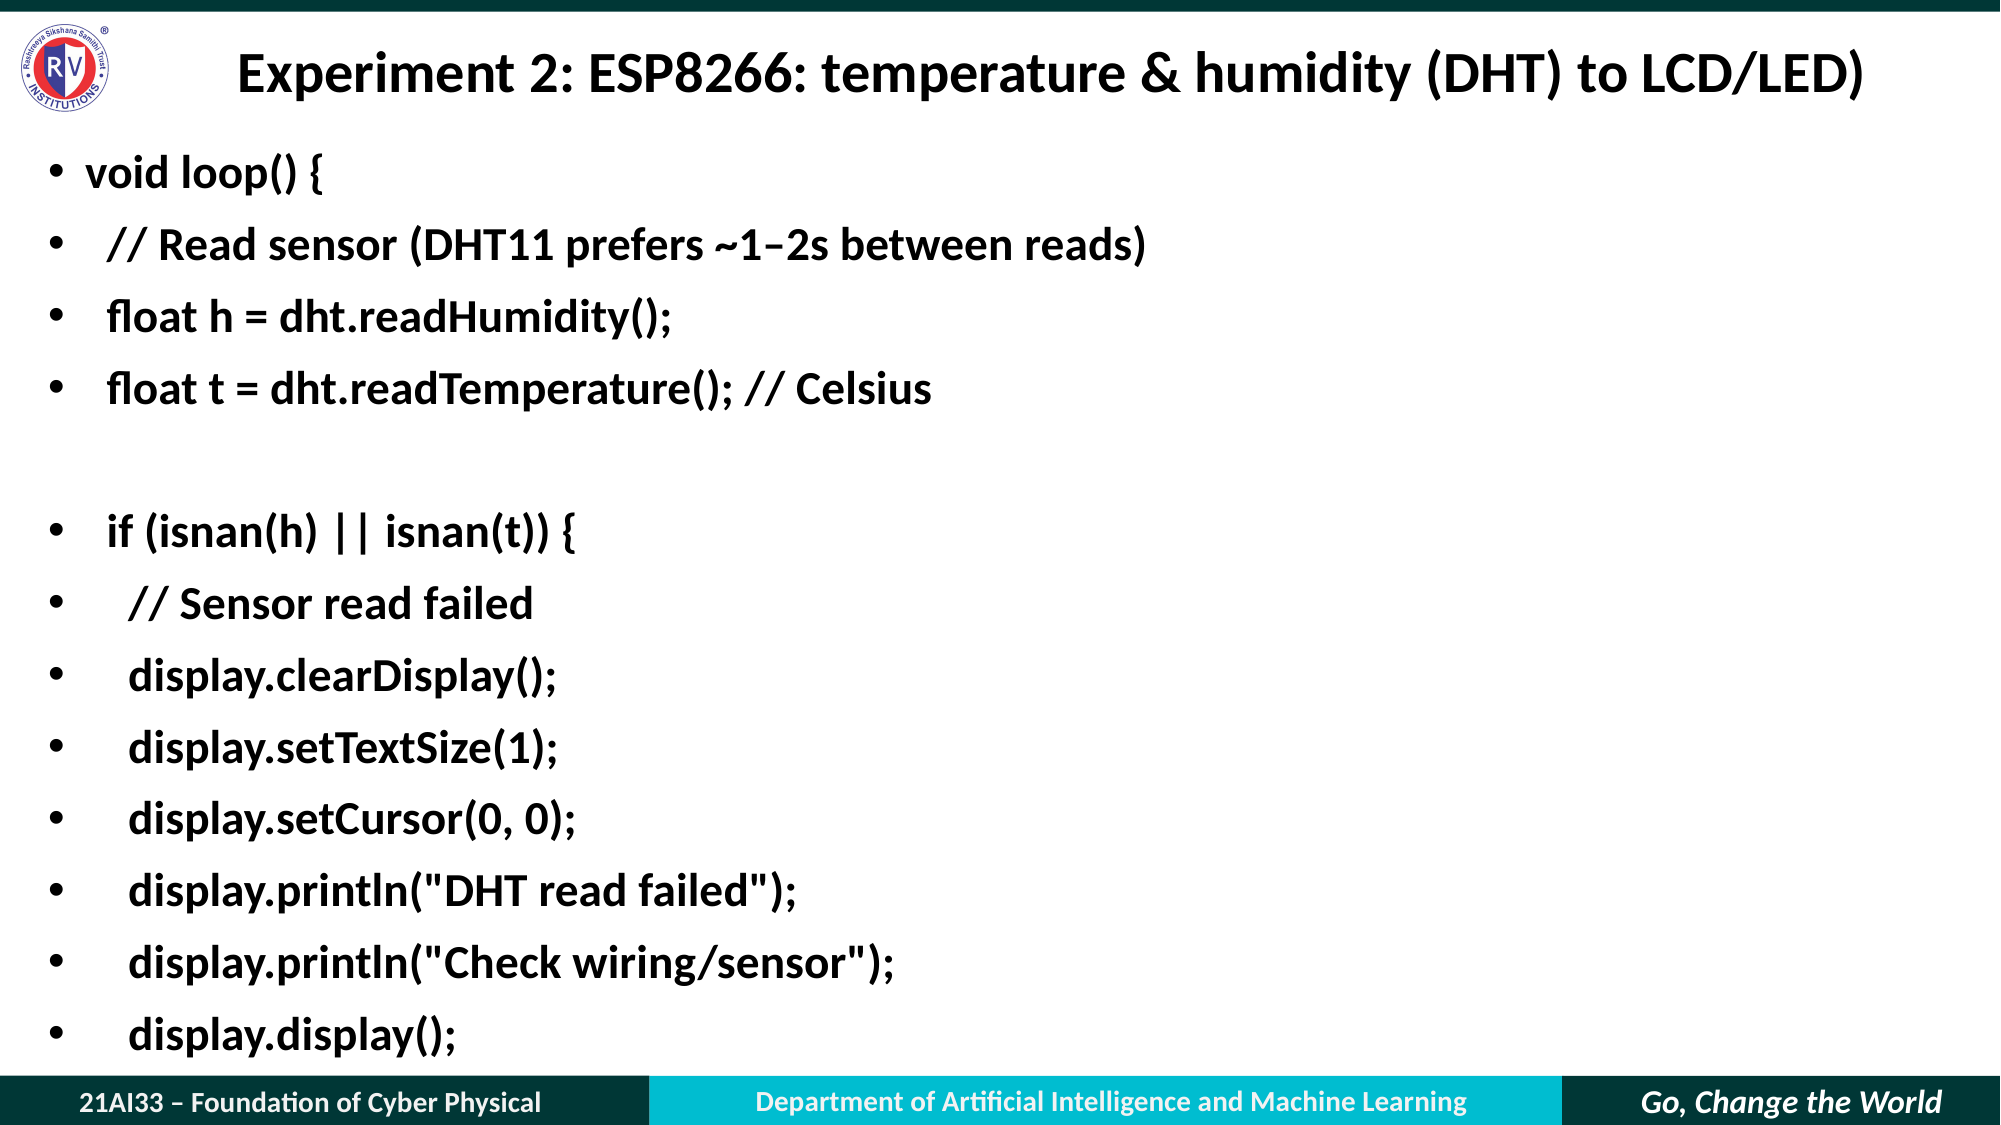

# Experiment 2: ESP8266: temperature & humidity (DHT) to LCD/LED)
void loop() {
  // Read sensor (DHT11 prefers ~1–2s between reads)
  float h = dht.readHumidity();
  float t = dht.readTemperature(); // Celsius

  if (isnan(h) || isnan(t)) {
    // Sensor read failed
    display.clearDisplay();
    display.setTextSize(1);
    display.setCursor(0, 0);
    display.println("DHT read failed");
    display.println("Check wiring/sensor");
    display.display();